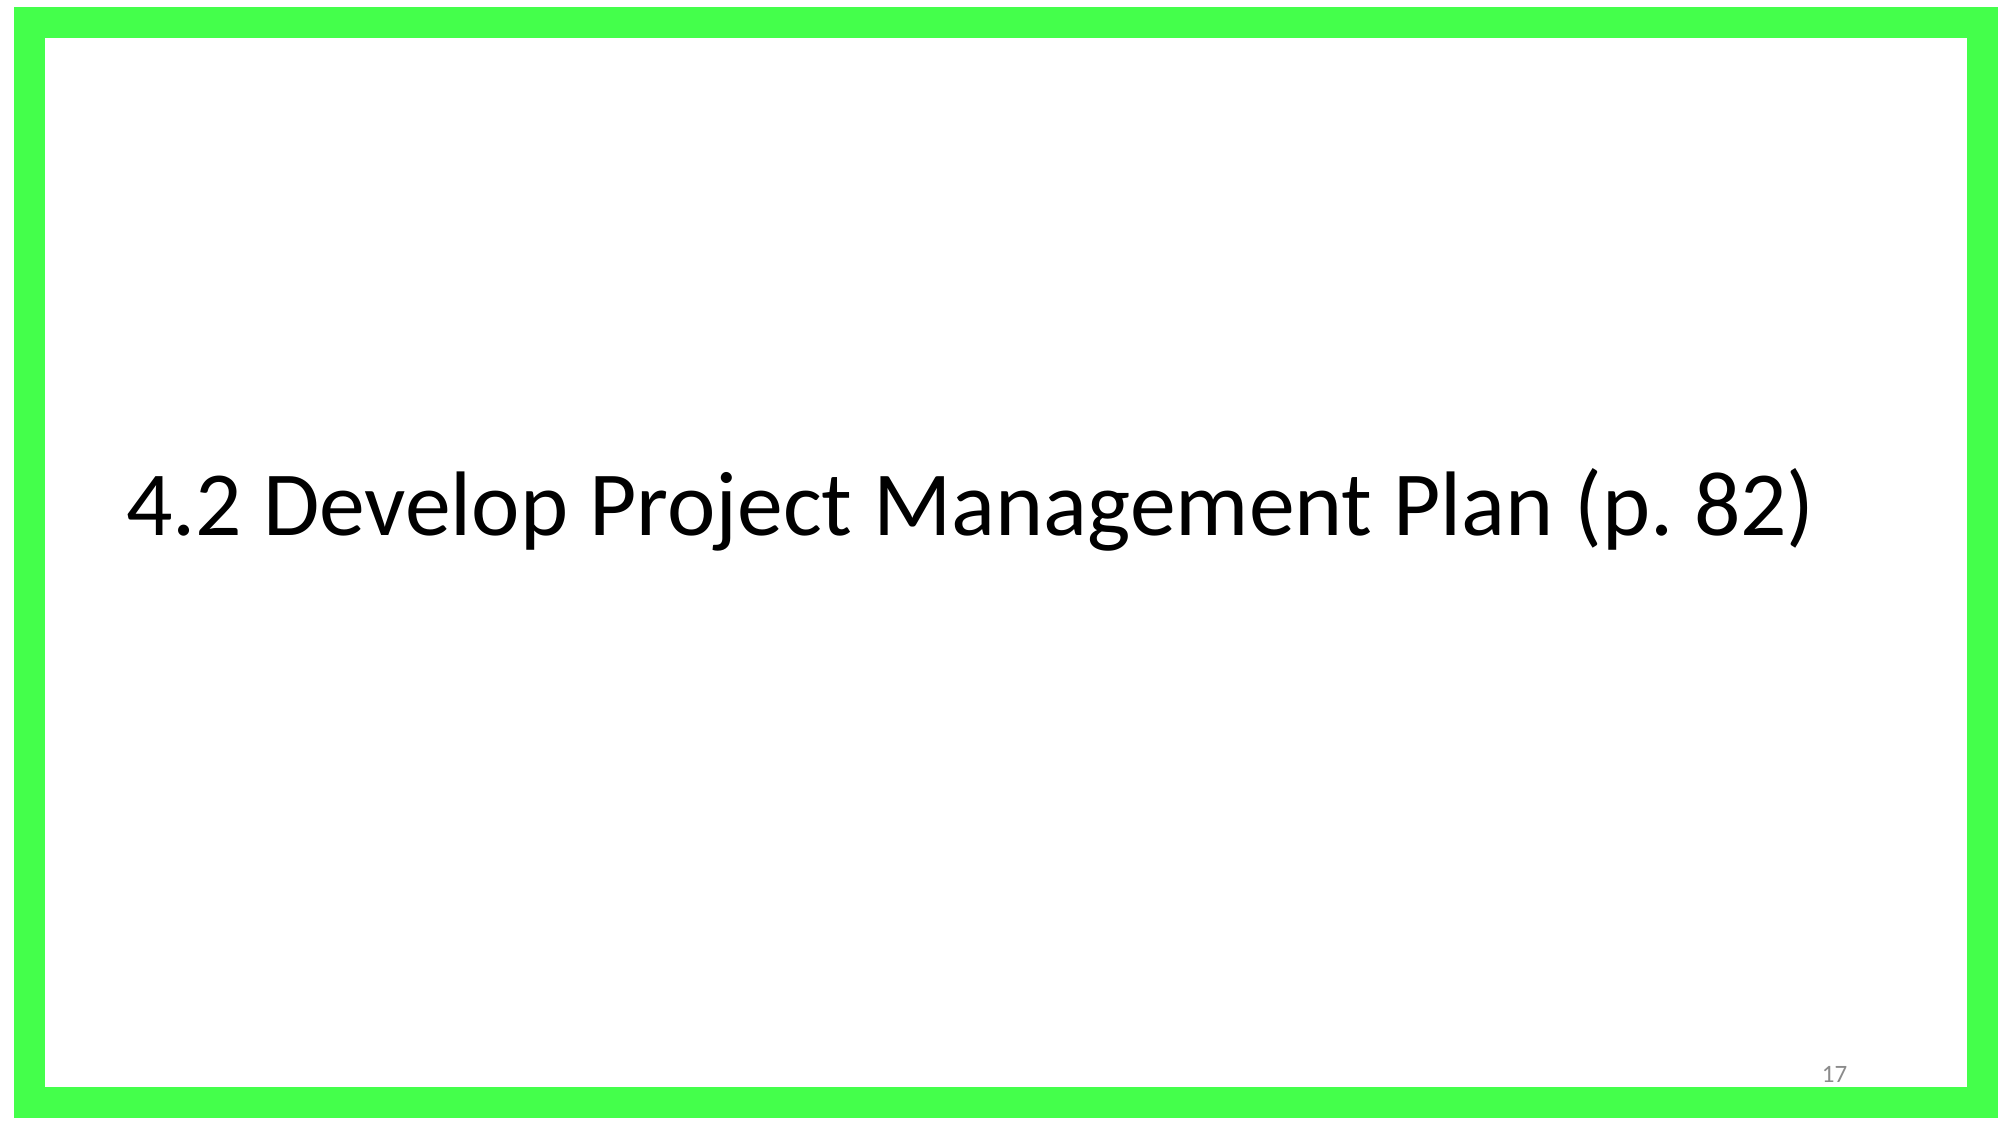

# 4.2 Develop Project Management Plan (p. 82)
17